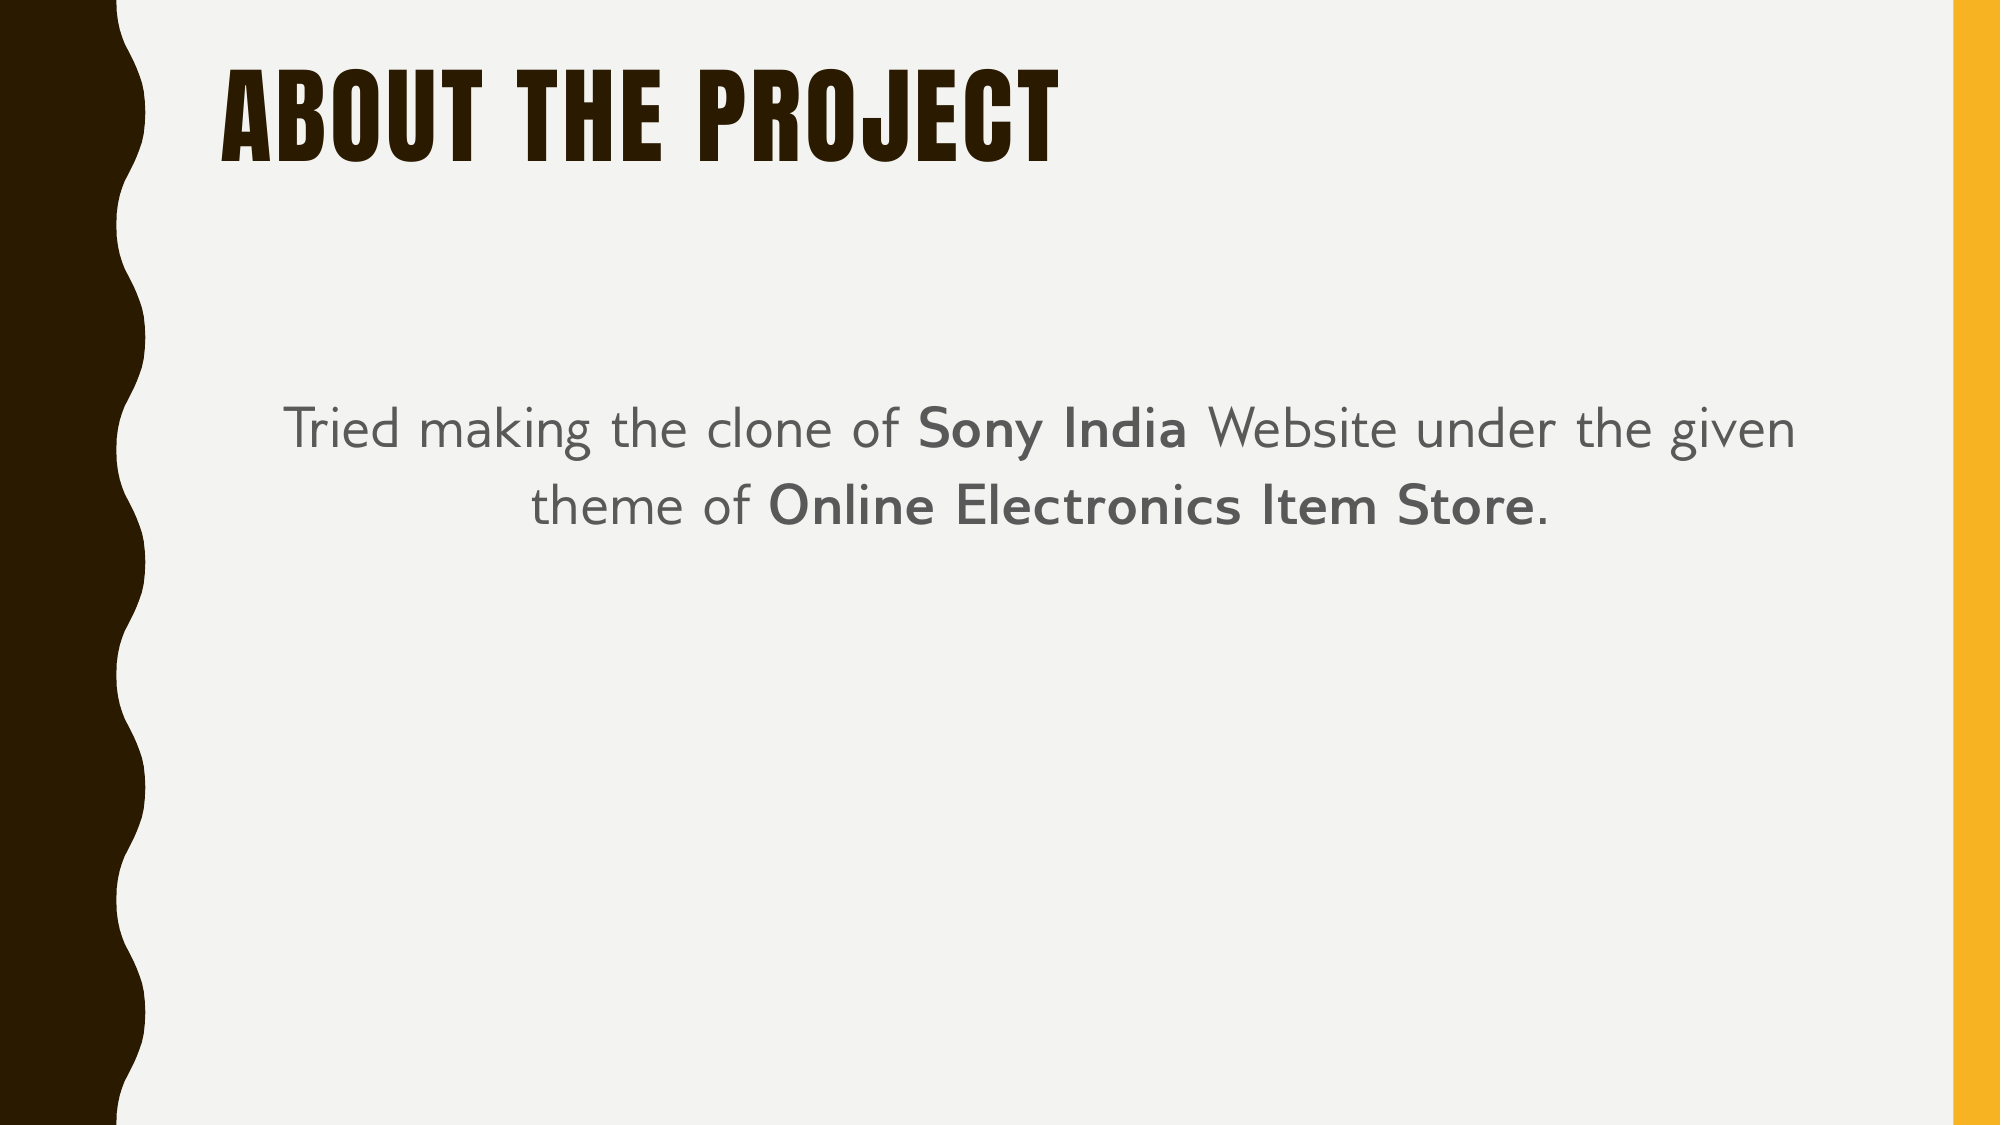

# About the project
Tried making the clone of Sony India Website under the given theme of Online Electronics Item Store.